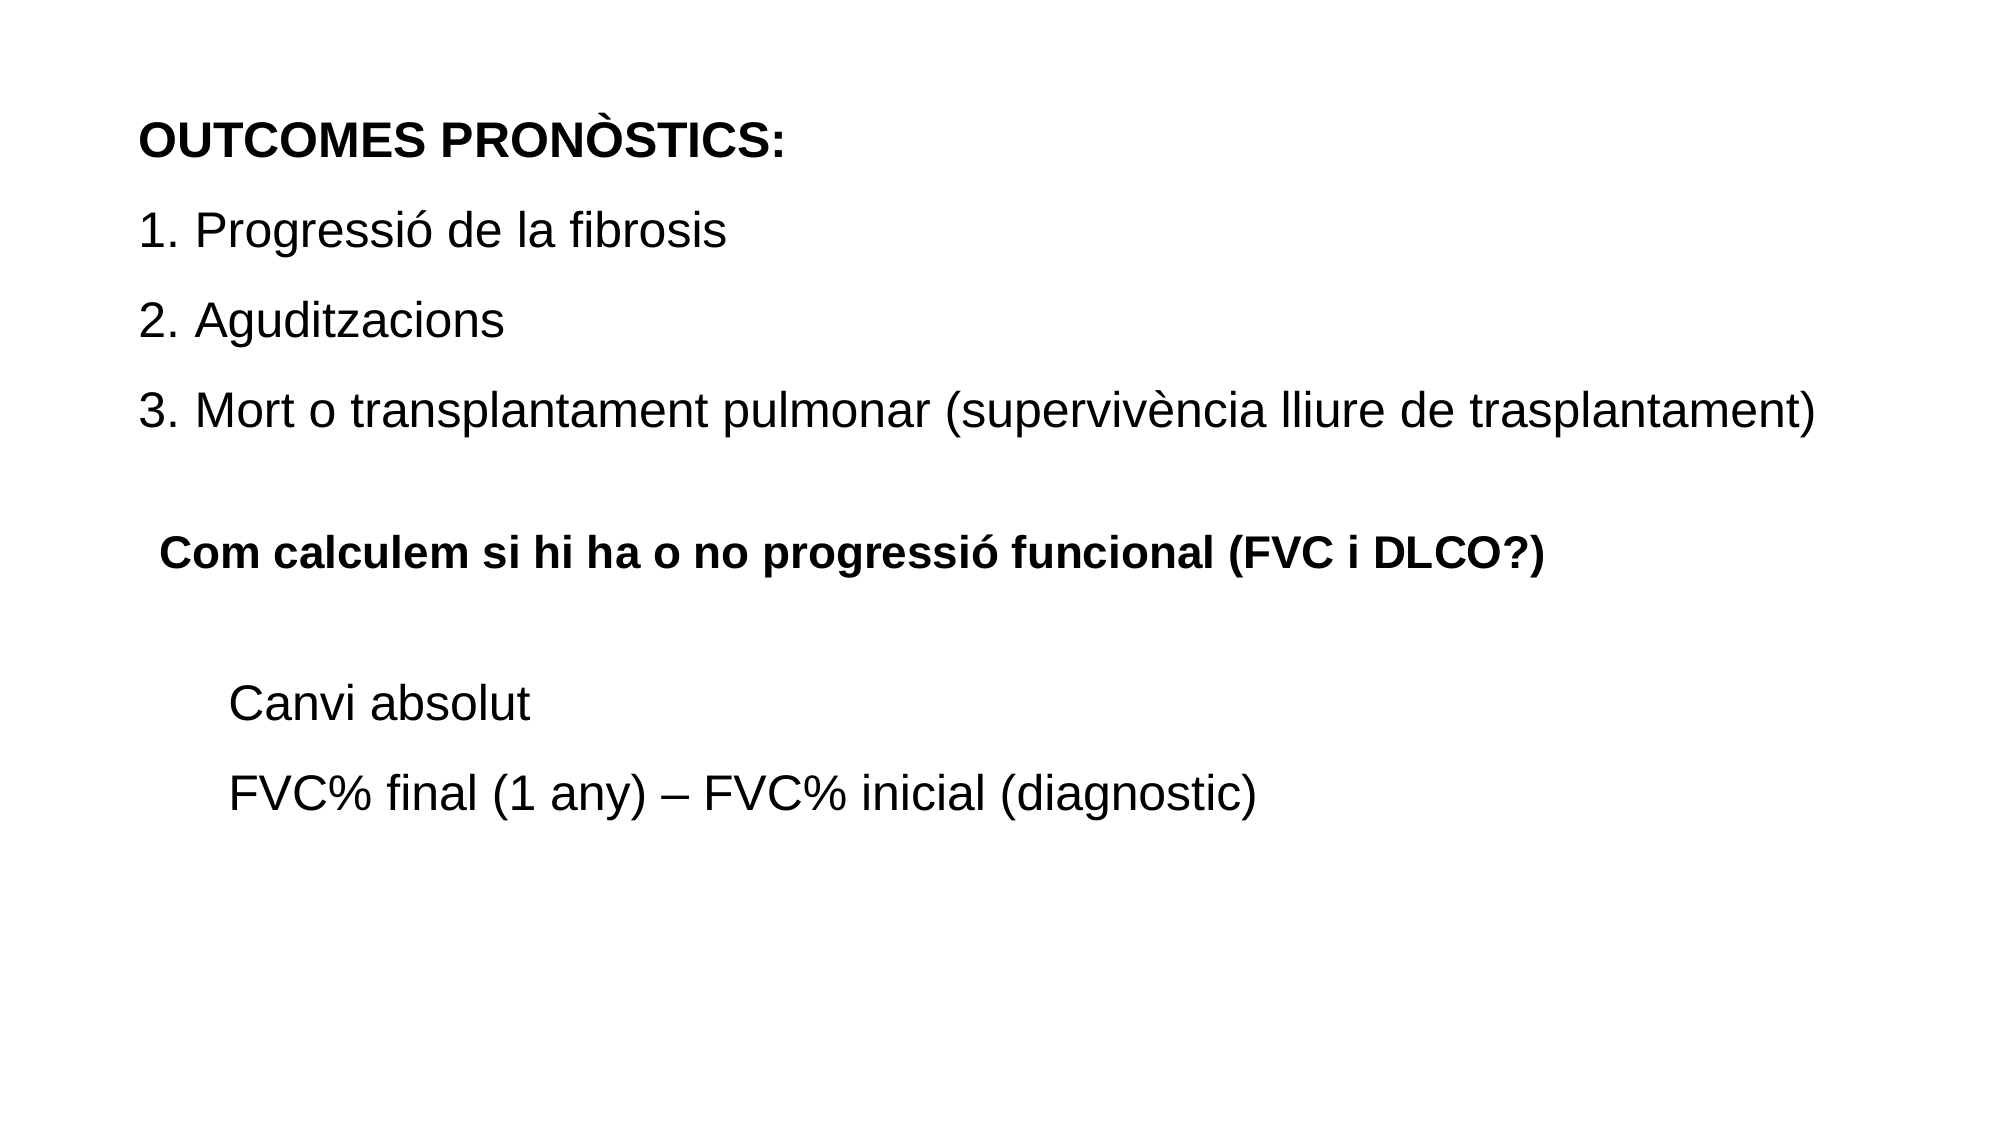

OUTCOMES PRONÒSTICS:
Progressió de la fibrosis
Aguditzacions
Mort o transplantament pulmonar (supervivència lliure de trasplantament)
Com calculem si hi ha o no progressió funcional (FVC i DLCO?)
Canvi absolut
FVC% final (1 any) – FVC% inicial (diagnostic)